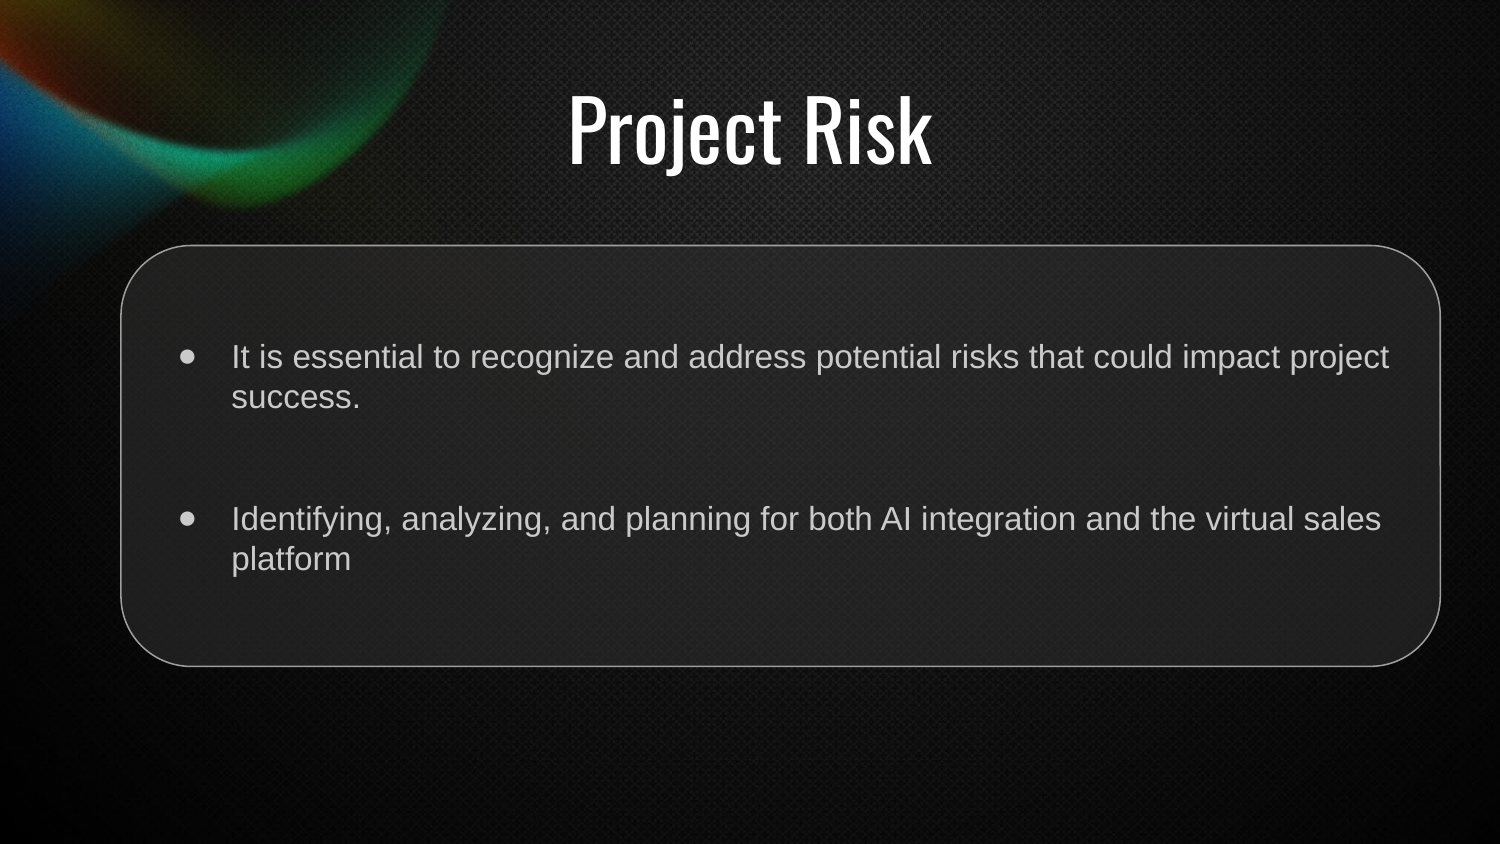

Project Risk

It is essential to recognize and address potential risks that could impact project success.

Identifying, analyzing, and planning for both AI integration and the virtual sales platform